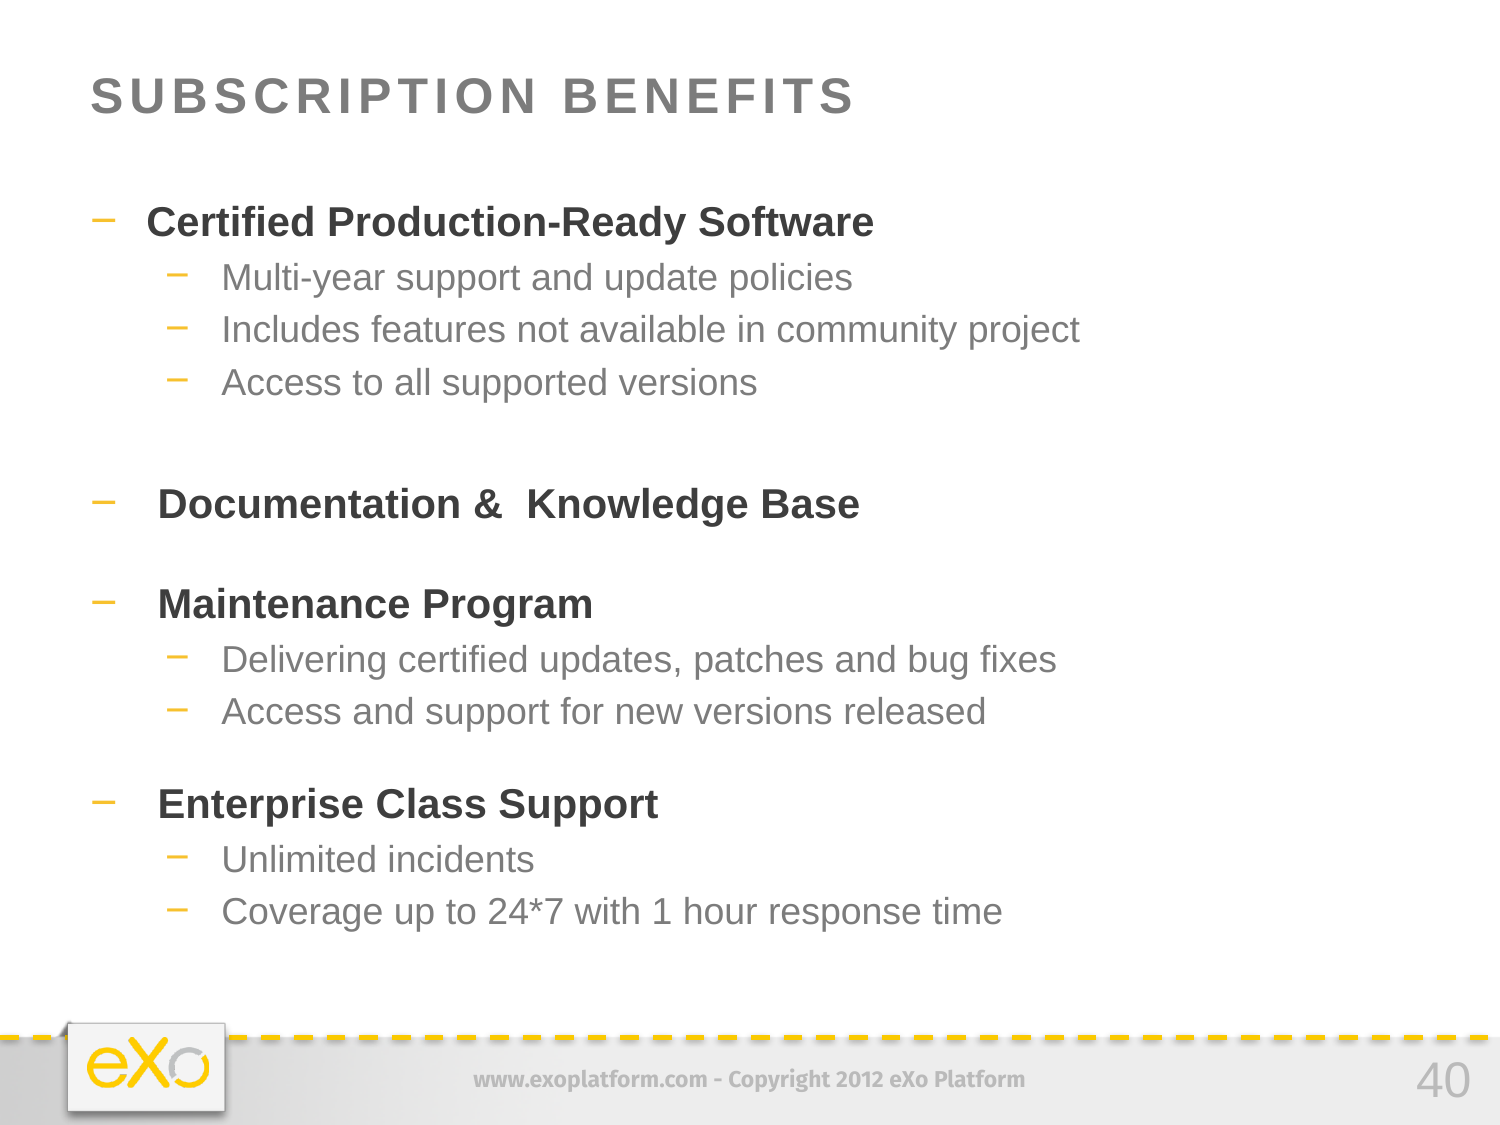

# Subscription Benefits
Certified Production-Ready Software
Multi-year support and update policies
Includes features not available in community project
Access to all supported versions

 Documentation &  Knowledge Base
 Maintenance Program
Delivering certified updates, patches and bug fixes
Access and support for new versions released
 Enterprise Class Support
Unlimited incidents
Coverage up to 24*7 with 1 hour response time‏